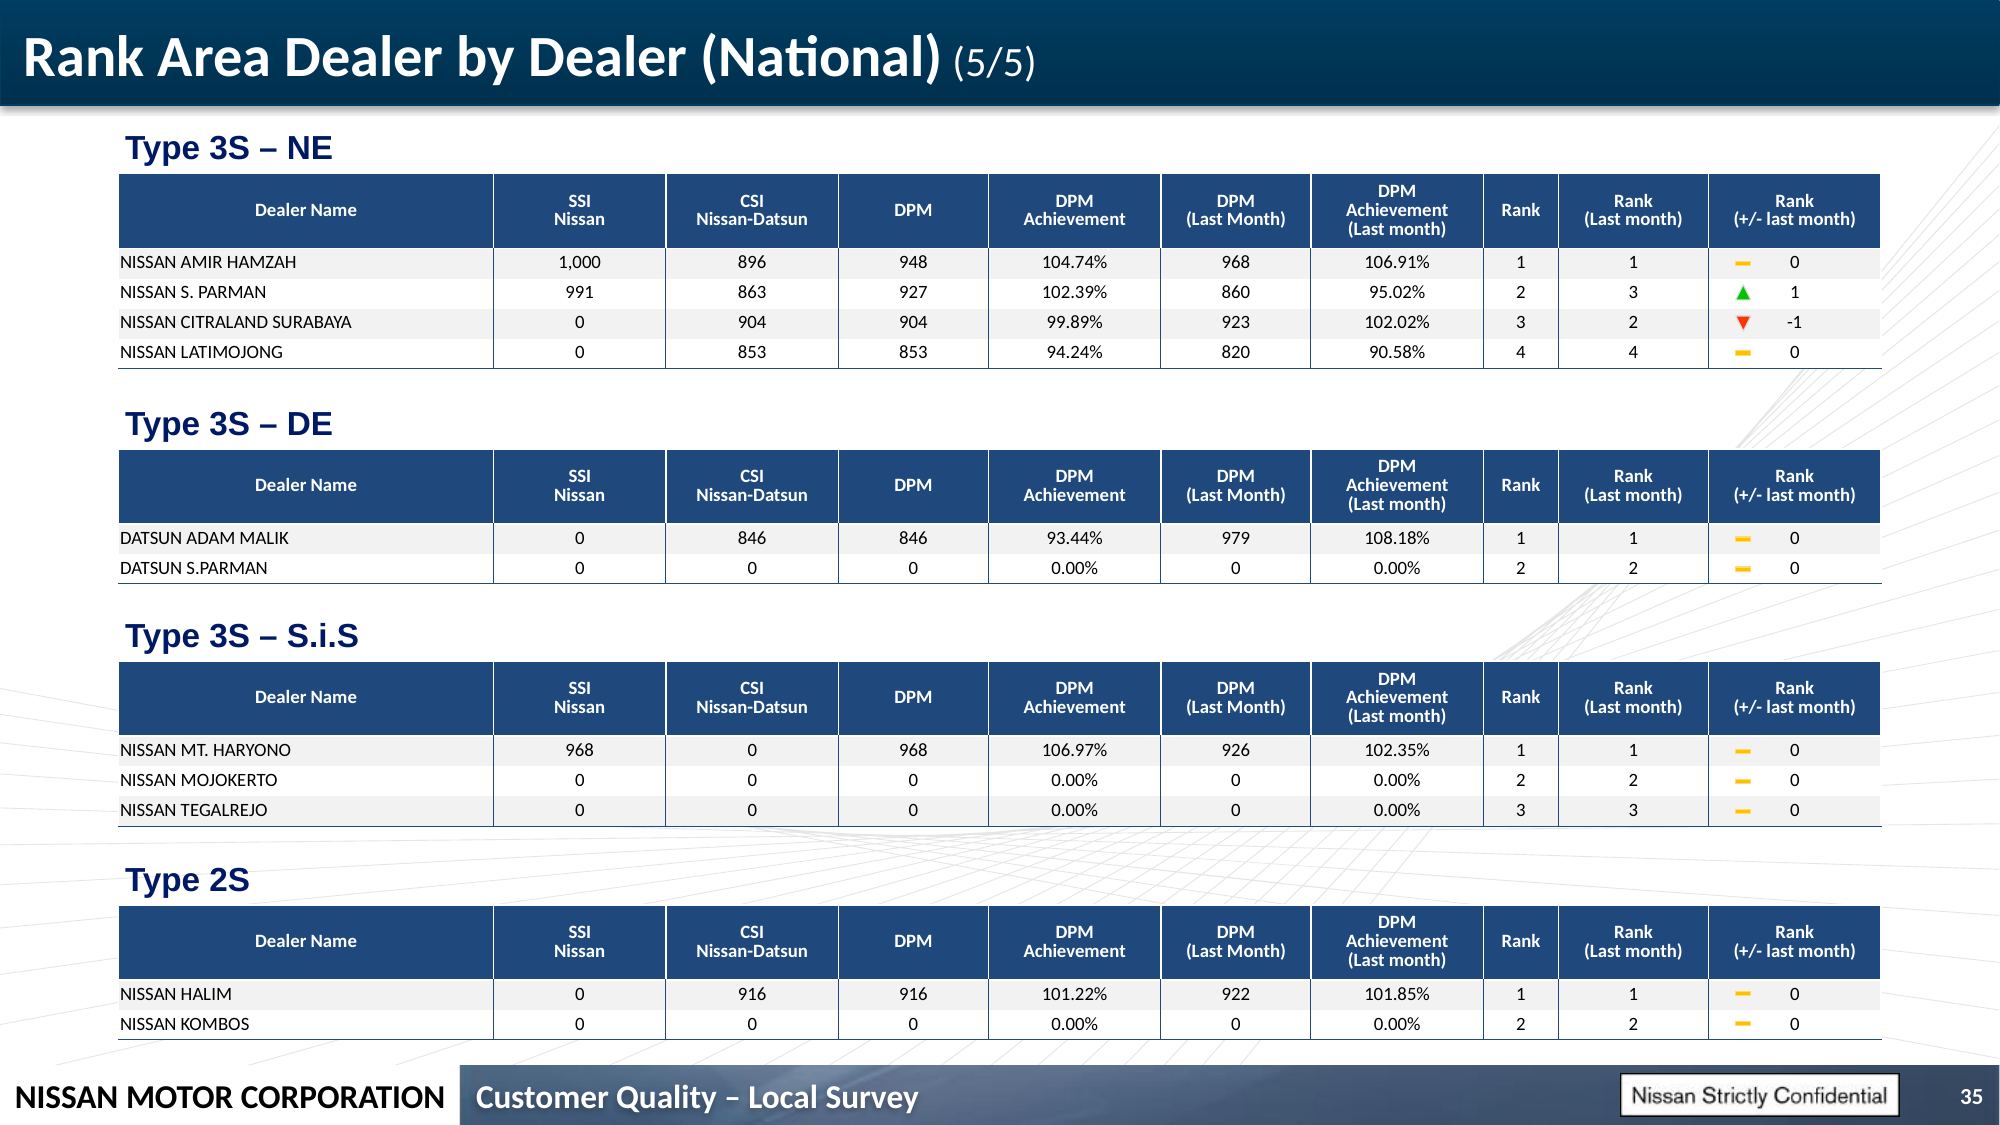

# Rank Area Dealer by Dealer (National) (5/5)
Type 3S – NE
| Dealer Name | SSI Nissan | CSI Nissan-Datsun | DPM | DPM Achievement | DPM (Last Month) | DPM Achievement (Last month) | Rank | Rank (Last month) | Rank (+/- last month) |
| --- | --- | --- | --- | --- | --- | --- | --- | --- | --- |
| NISSAN AMIR HAMZAH | 1,000 | 896 | 948 | 104.74% | 968 | 106.91% | 1 | 1 | 0 |
| NISSAN S. PARMAN | 991 | 863 | 927 | 102.39% | 860 | 95.02% | 2 | 3 | 1 |
| NISSAN CITRALAND SURABAYA | 0 | 904 | 904 | 99.89% | 923 | 102.02% | 3 | 2 | -1 |
| NISSAN LATIMOJONG | 0 | 853 | 853 | 94.24% | 820 | 90.58% | 4 | 4 | 0 |

Type 3S – DE
| Dealer Name | SSI Nissan | CSI Nissan-Datsun | DPM | DPM Achievement | DPM (Last Month) | DPM Achievement (Last month) | Rank | Rank (Last month) | Rank (+/- last month) |
| --- | --- | --- | --- | --- | --- | --- | --- | --- | --- |
| DATSUN ADAM MALIK | 0 | 846 | 846 | 93.44% | 979 | 108.18% | 1 | 1 | 0 |
| DATSUN S.PARMAN | 0 | 0 | 0 | 0.00% | 0 | 0.00% | 2 | 2 | 0 |

Type 3S – S.i.S
| Dealer Name | SSI Nissan | CSI Nissan-Datsun | DPM | DPM Achievement | DPM (Last Month) | DPM Achievement (Last month) | Rank | Rank (Last month) | Rank (+/- last month) |
| --- | --- | --- | --- | --- | --- | --- | --- | --- | --- |
| NISSAN MT. HARYONO | 968 | 0 | 968 | 106.97% | 926 | 102.35% | 1 | 1 | 0 |
| NISSAN MOJOKERTO | 0 | 0 | 0 | 0.00% | 0 | 0.00% | 2 | 2 | 0 |
| NISSAN TEGALREJO | 0 | 0 | 0 | 0.00% | 0 | 0.00% | 3 | 3 | 0 |

Type 2S
| Dealer Name | SSI Nissan | CSI Nissan-Datsun | DPM | DPM Achievement | DPM (Last Month) | DPM Achievement (Last month) | Rank | Rank (Last month) | Rank (+/- last month) |
| --- | --- | --- | --- | --- | --- | --- | --- | --- | --- |
| NISSAN HALIM | 0 | 916 | 916 | 101.22% | 922 | 101.85% | 1 | 1 | 0 |
| NISSAN KOMBOS | 0 | 0 | 0 | 0.00% | 0 | 0.00% | 2 | 2 | 0 |

35